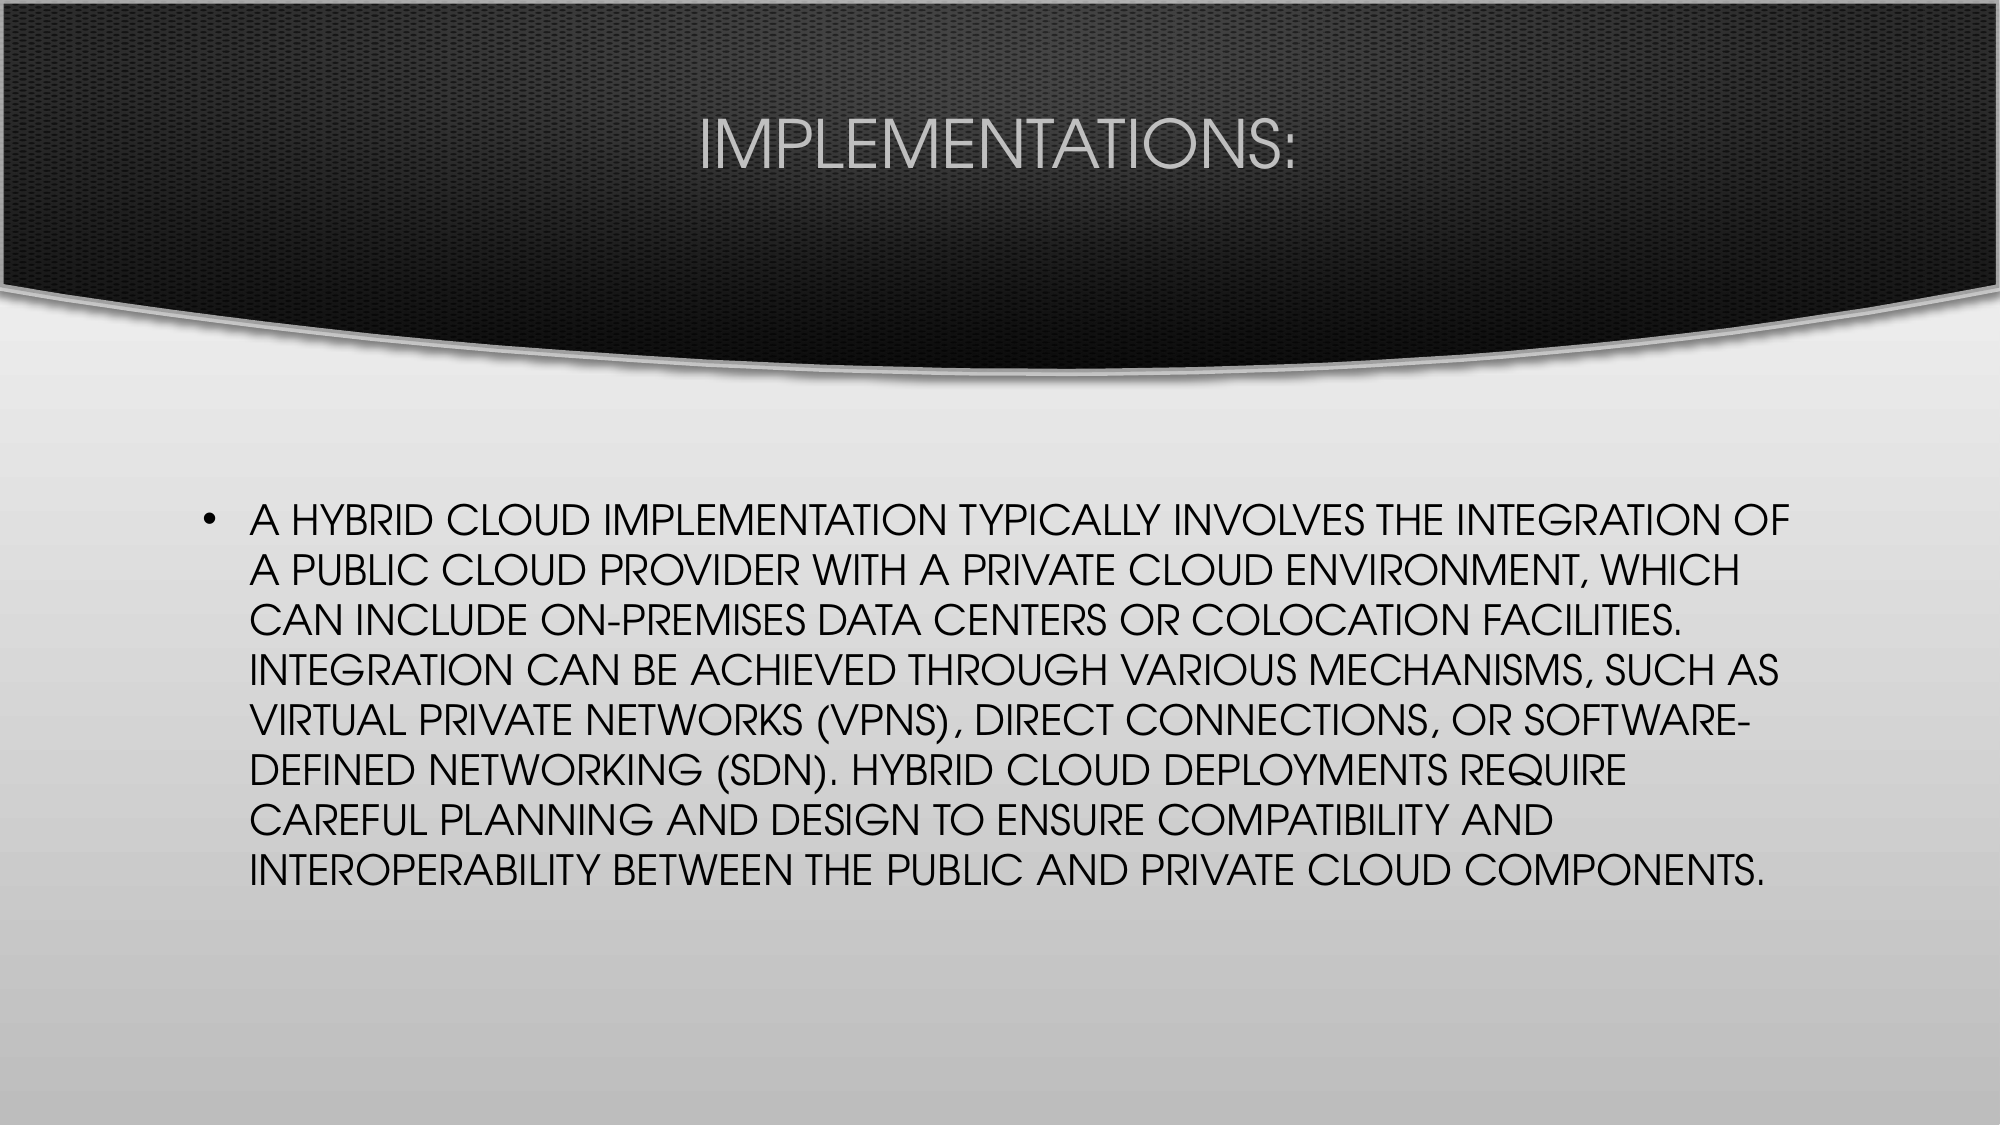

# Implementations:
A hybrid cloud implementation typically involves the integration of a public cloud provider with a private cloud environment, which can include on-premises data centers or colocation facilities. Integration can be achieved through various mechanisms, such as virtual private networks (VPNs), direct connections, or software-defined networking (SDN). Hybrid cloud deployments require careful planning and design to ensure compatibility and interoperability between the public and private cloud components.